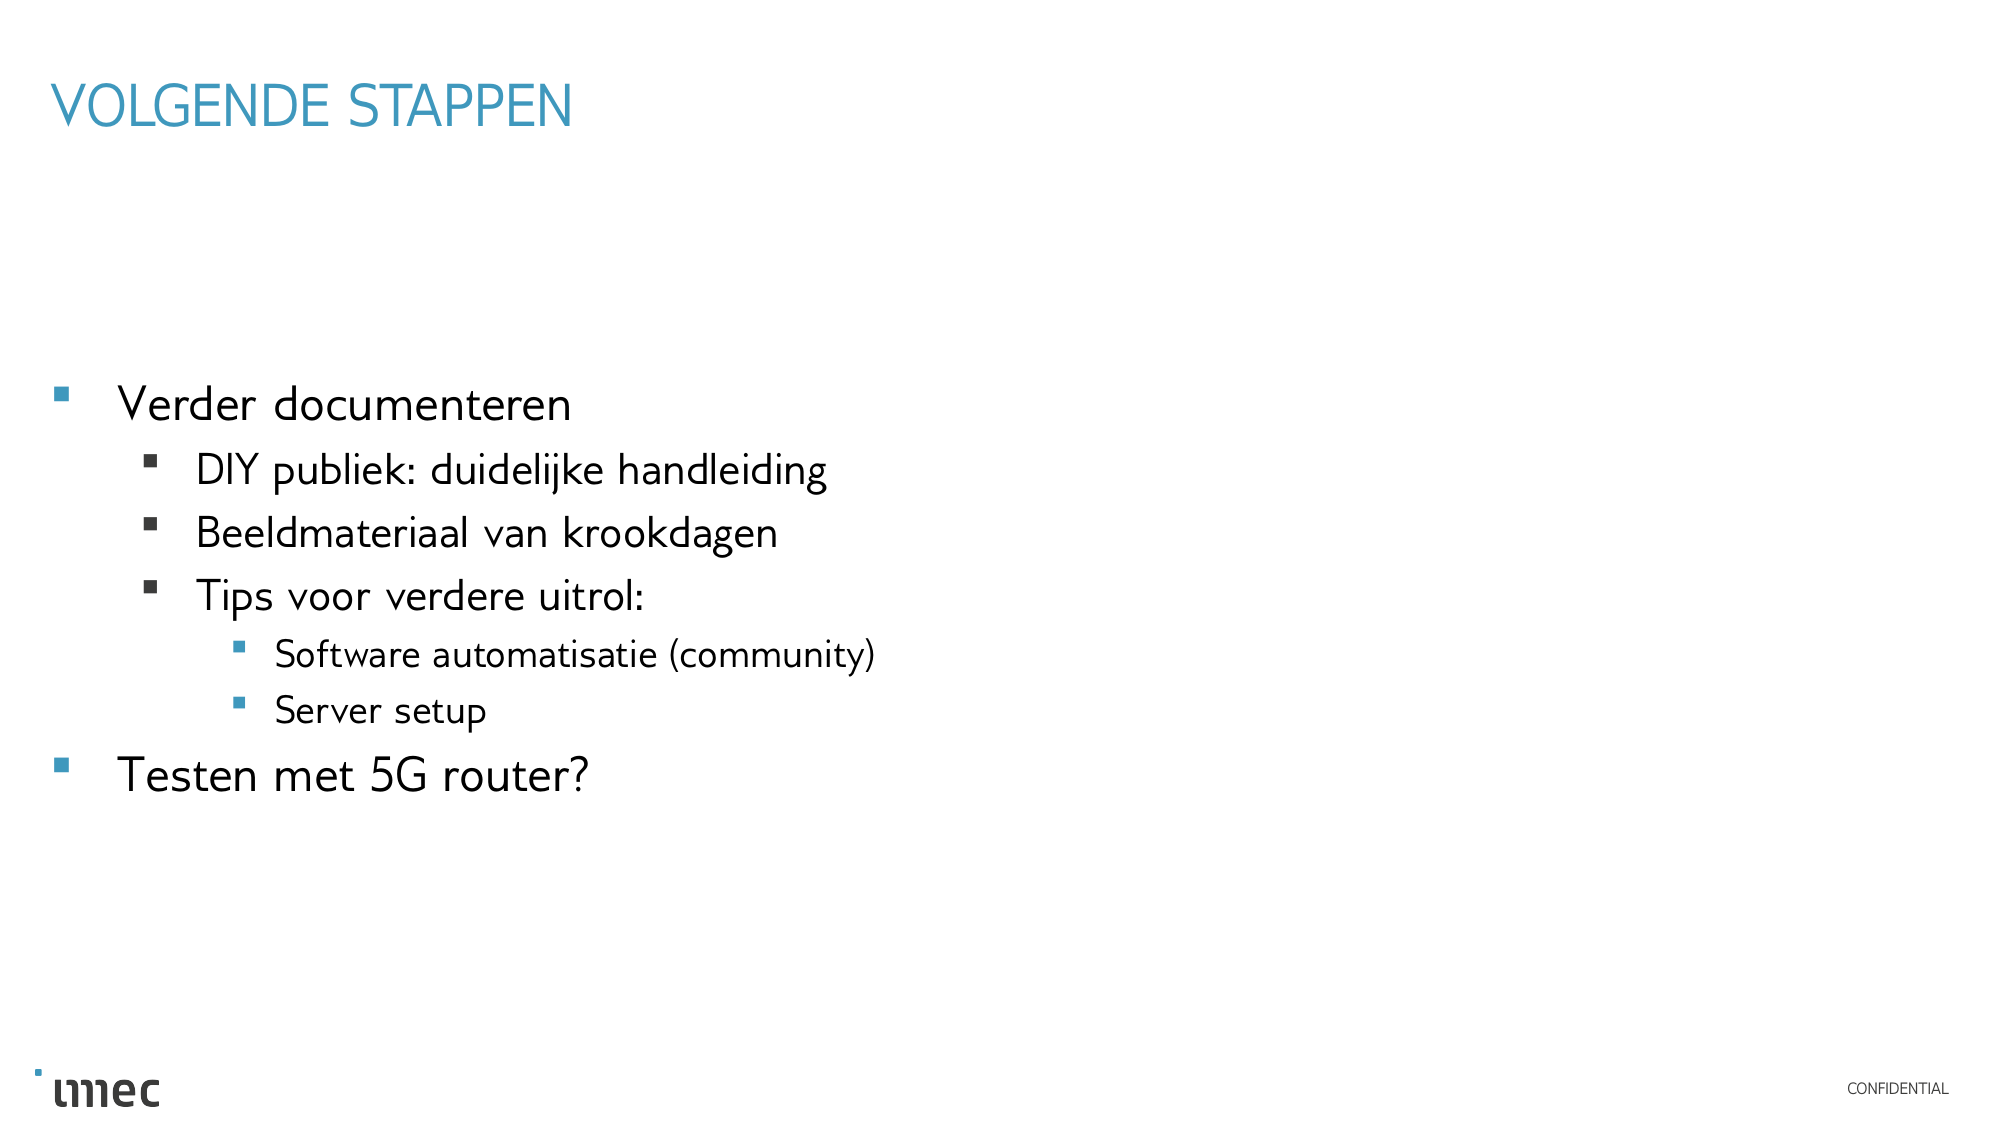

# Volgende stappen

Verder documenteren
DIY publiek: duidelijke handleiding
Beeldmateriaal van krookdagen
Tips voor verdere uitrol:
Software automatisatie (community)
Server setup
Testen met 5G router?